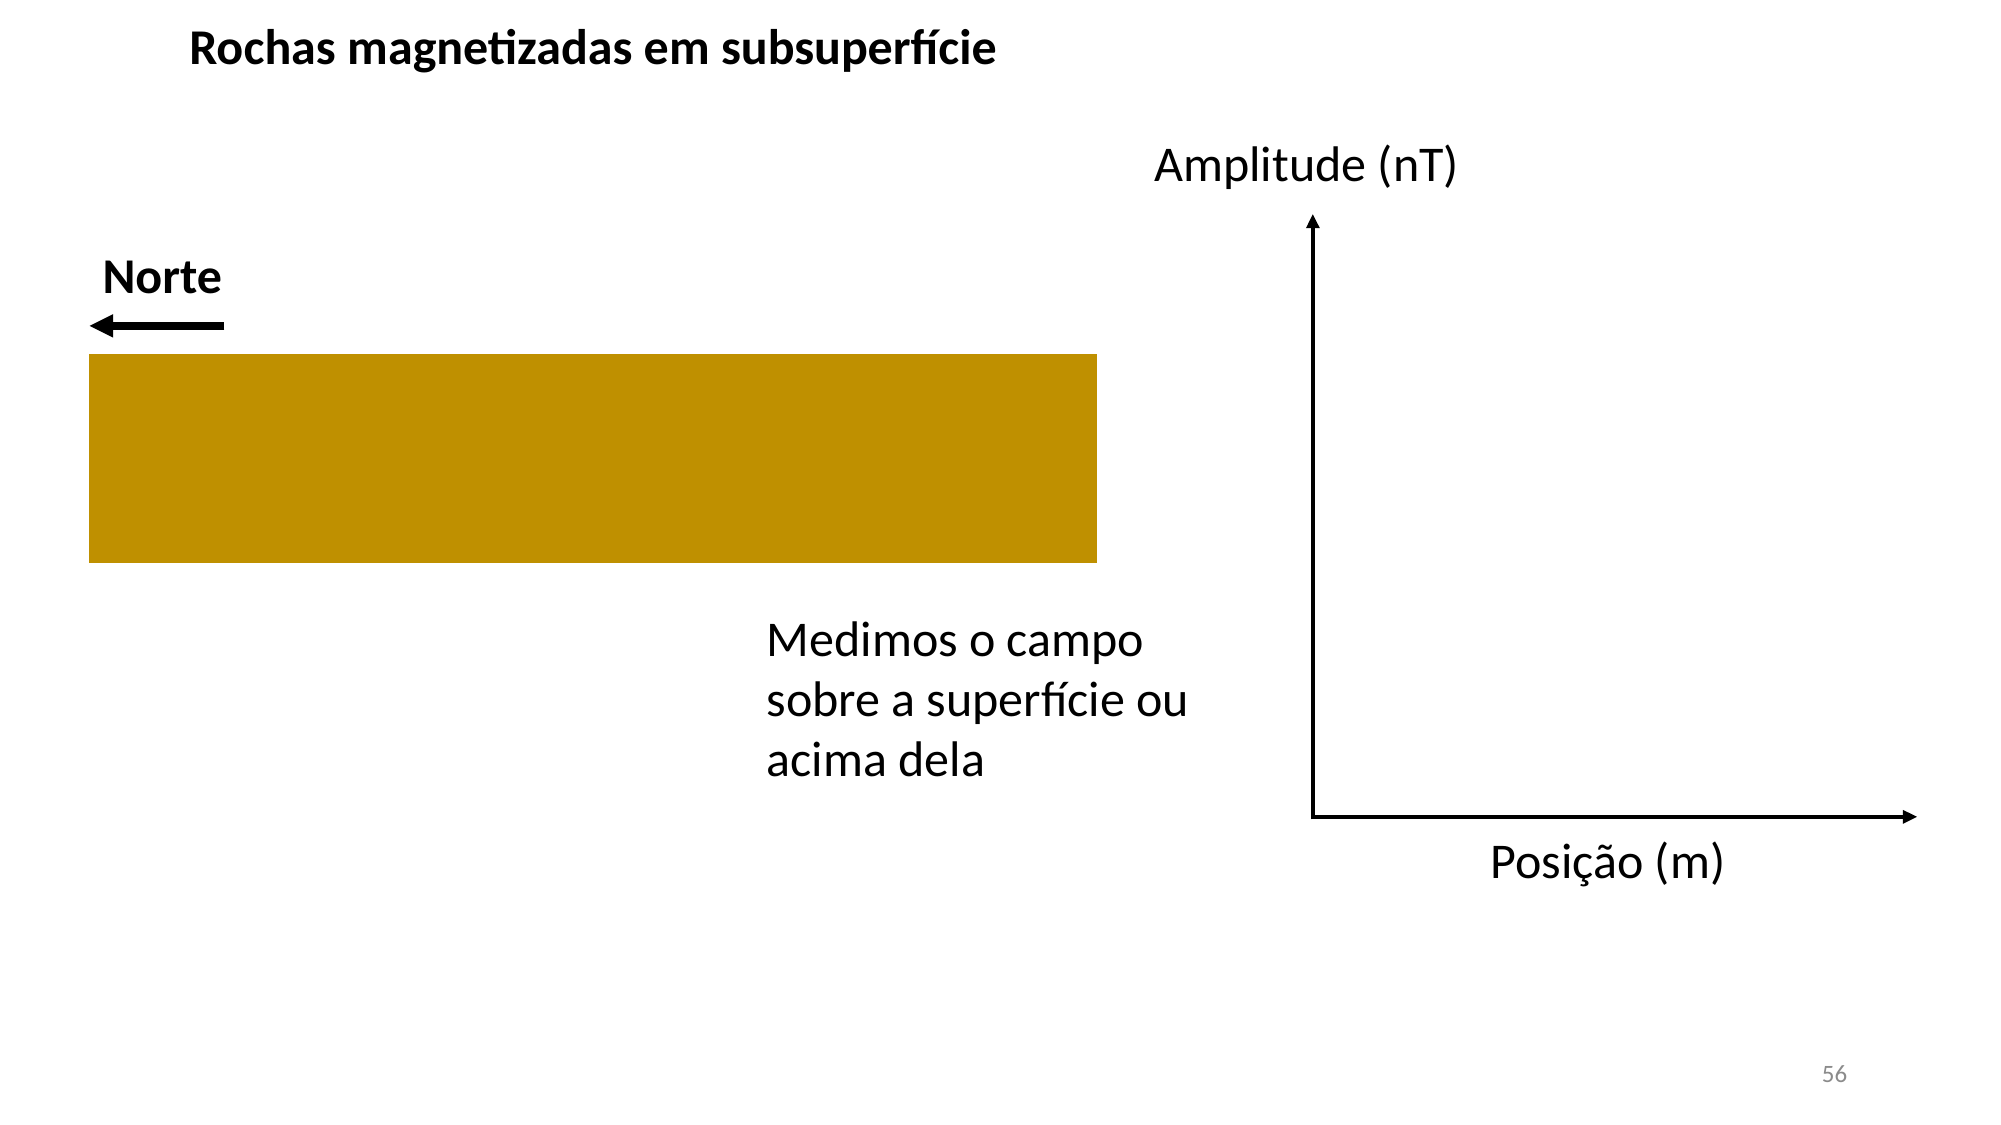

Rochas magnetizadas em subsuperfície
Amplitude (nT)
Norte

Medimos o campo sobre a superfície ou acima dela
Posição (m)
56